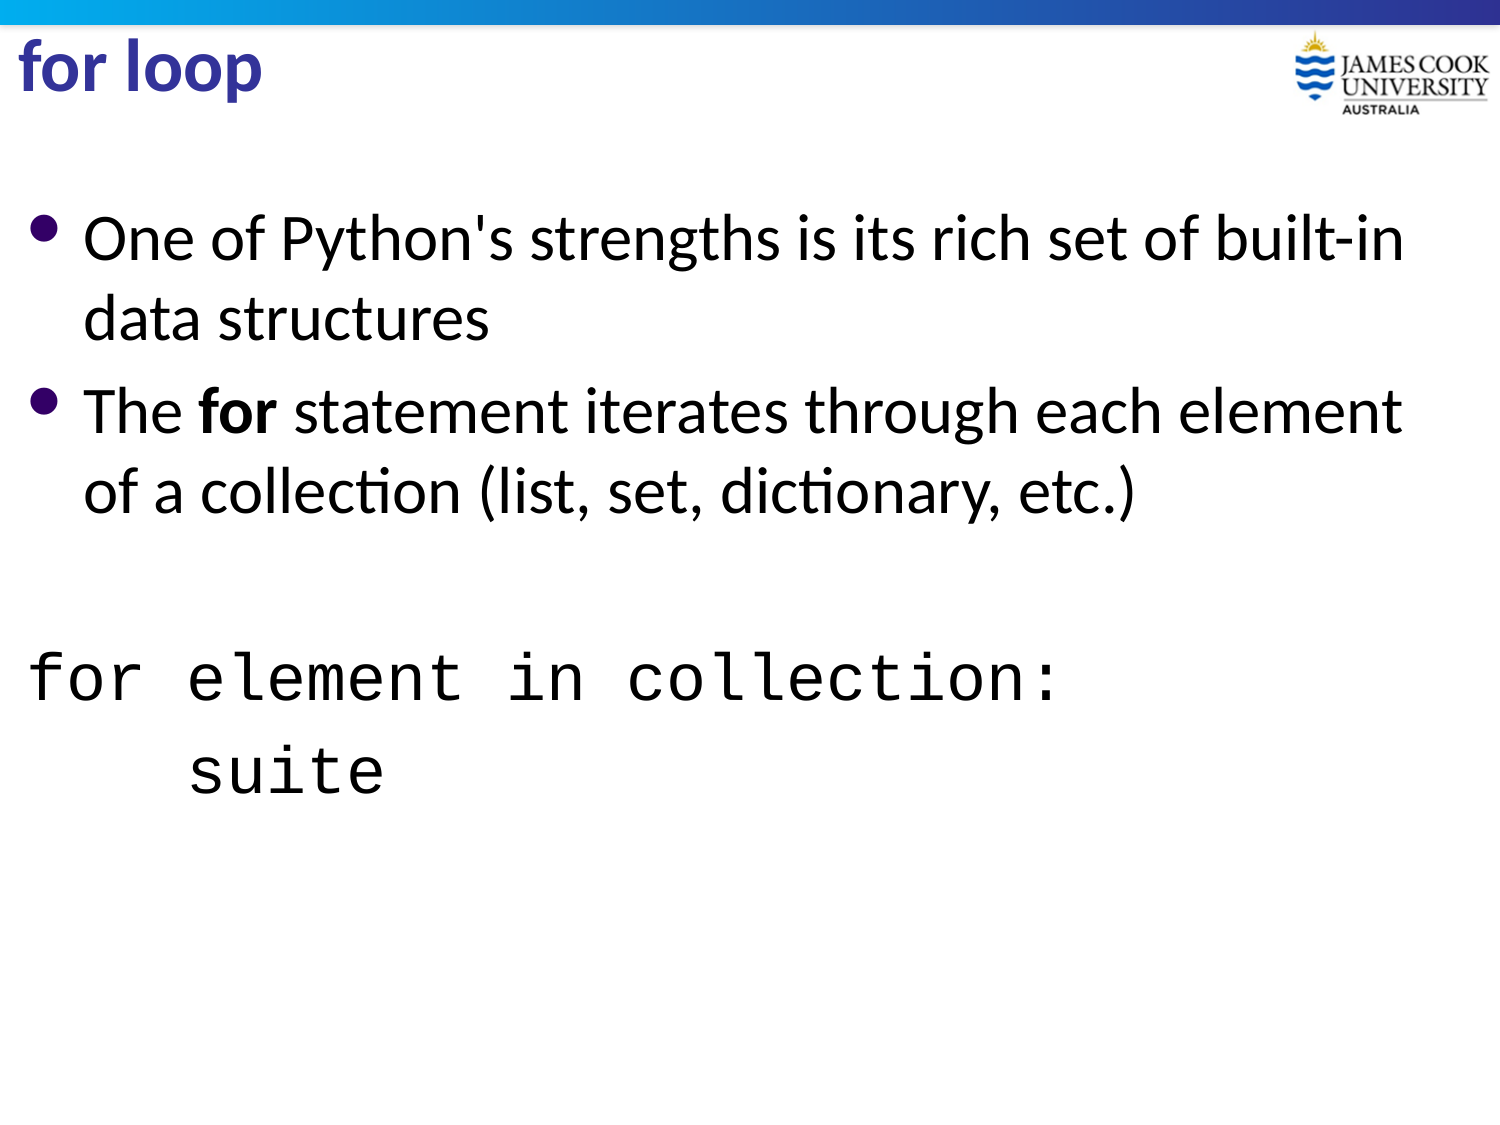

# for loop
One of Python's strengths is its rich set of built-in data structures
The for statement iterates through each element of a collection (list, set, dictionary, etc.)

for element in collection:
    suite